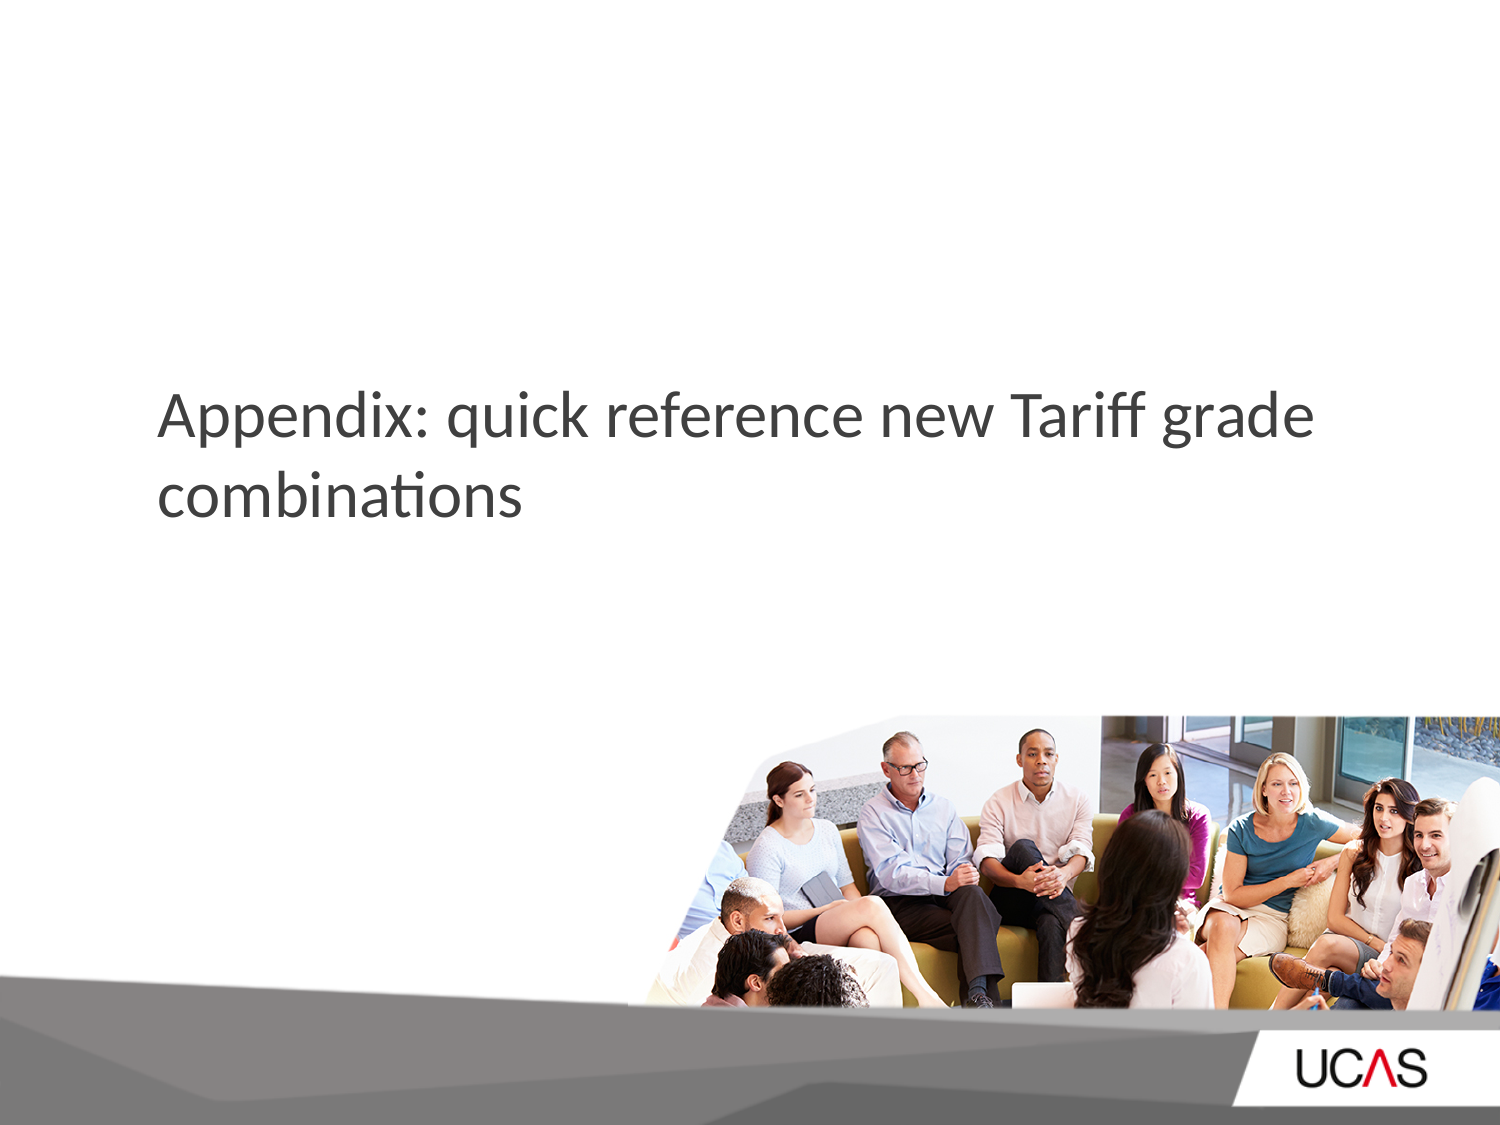

Appendix: quick reference new Tariff grade combinations